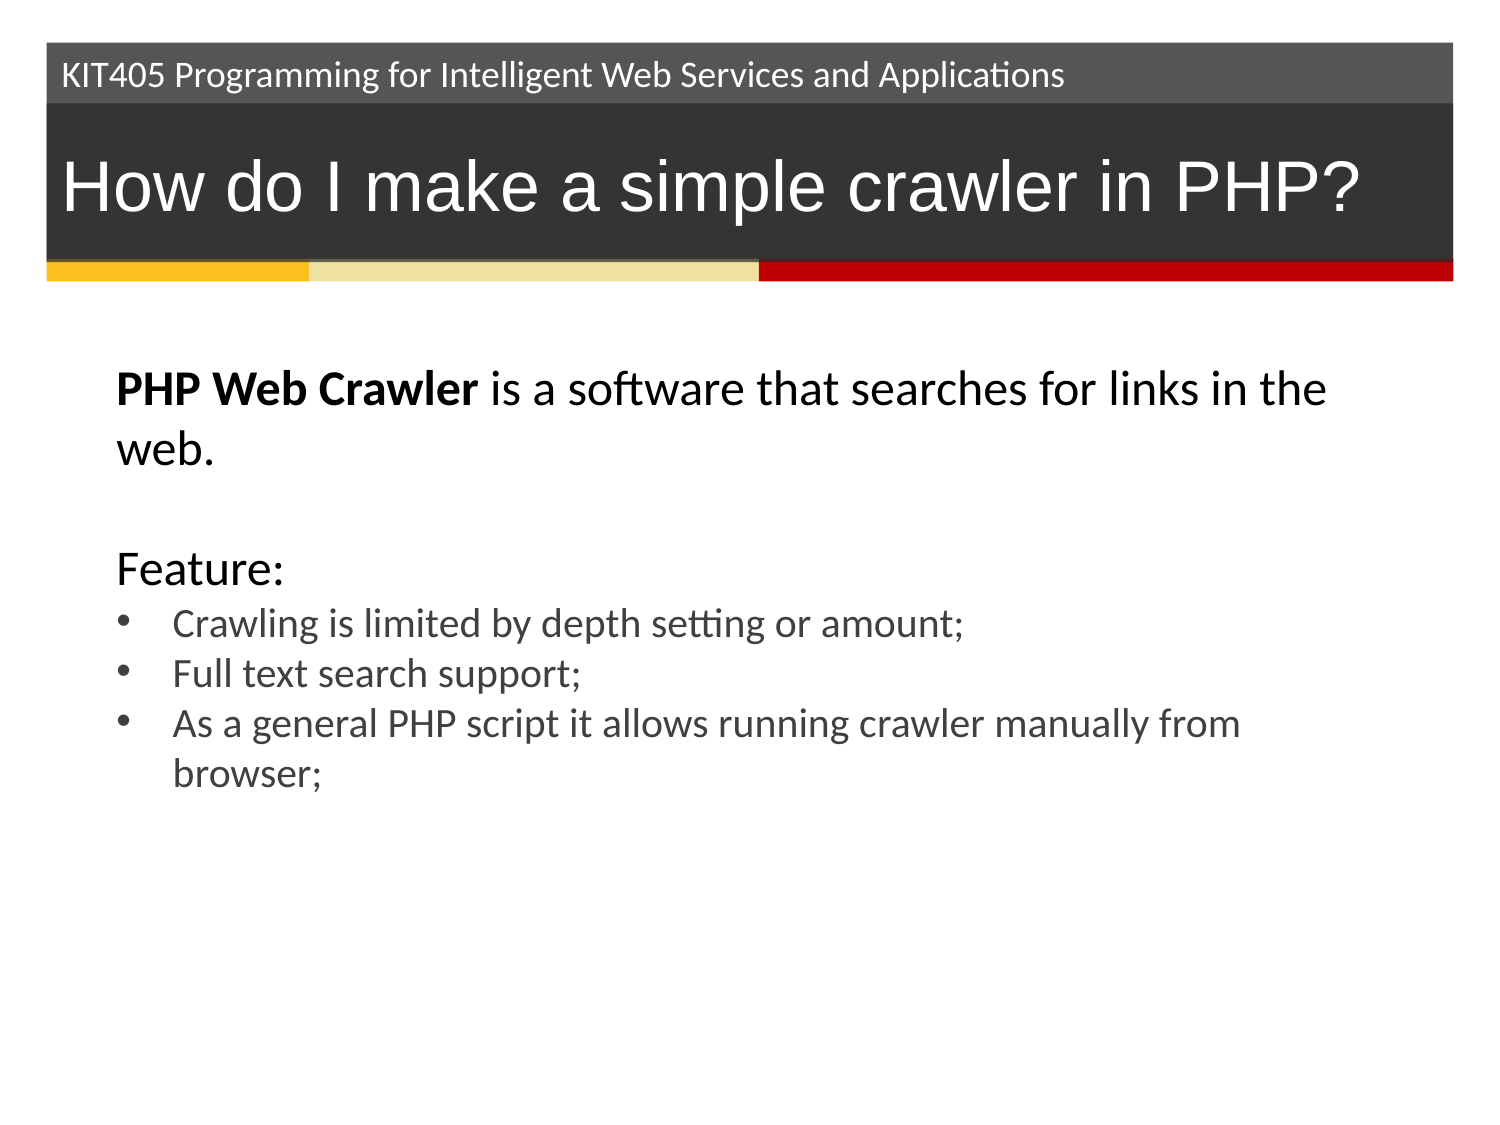

# How do I make a simple crawler in PHP?
PHP Web Crawler is a software that searches for links in the web.

Feature:
Crawling is limited by depth setting or amount;
Full text search support;
As a general PHP script it allows running crawler manually from browser;